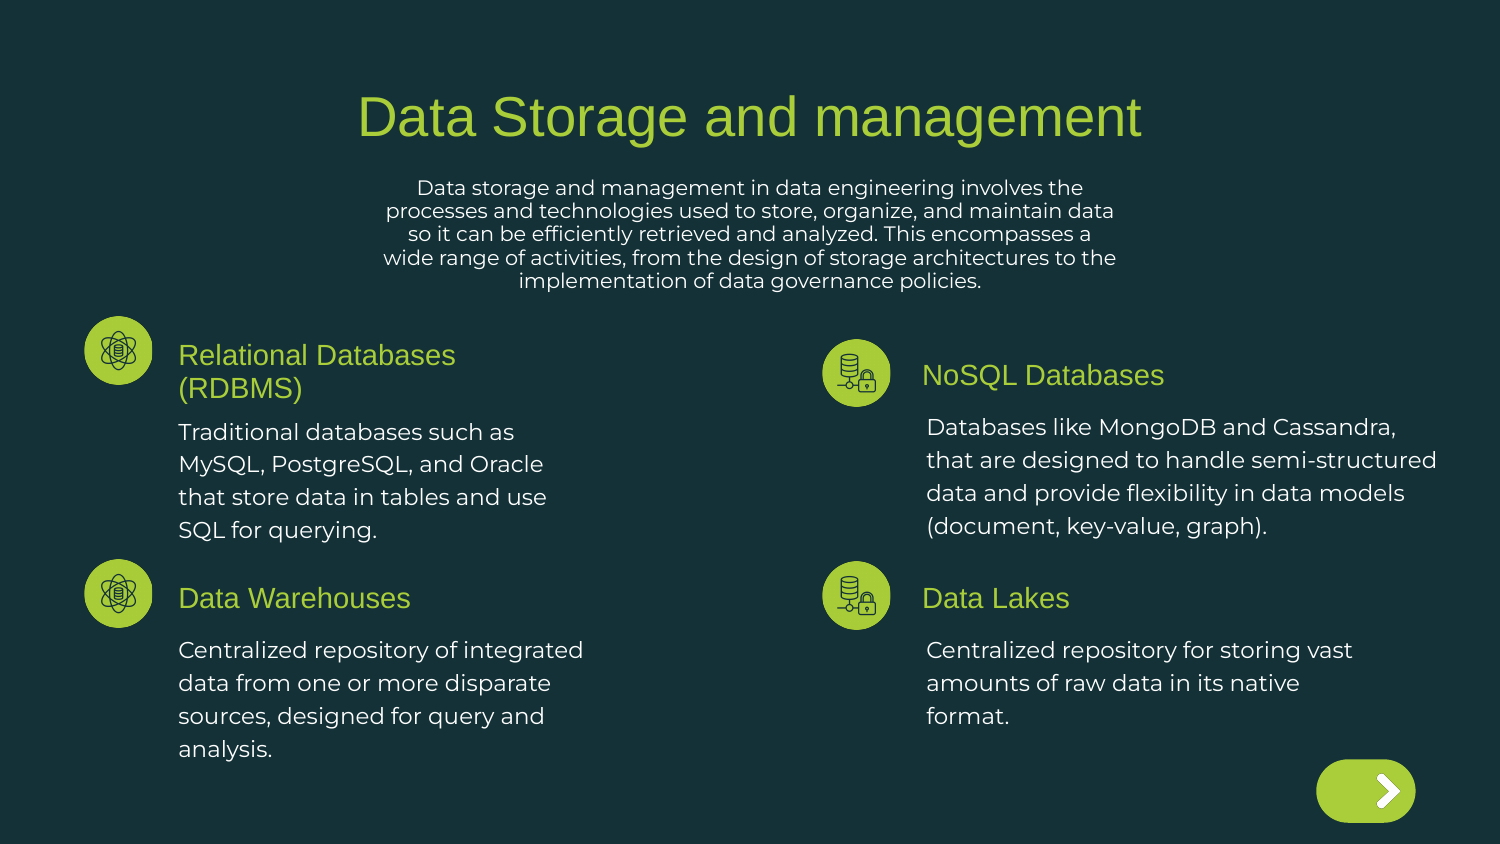

Data Storage and management
Data storage and management in data engineering involves the processes and technologies used to store, organize, and maintain data so it can be efficiently retrieved and analyzed. This encompasses a wide range of activities, from the design of storage architectures to the implementation of data governance policies.

Relational Databases (RDBMS)

NoSQL Databases
Databases like MongoDB and Cassandra, that are designed to handle semi-structured data and provide flexibility in data models (document, key-value, graph).
Traditional databases such as MySQL, PostgreSQL, and Oracle that store data in tables and use SQL for querying.

Data Warehouses
Data Lakes
Centralized repository of integrated data from one or more disparate sources, designed for query and analysis.
Centralized repository for storing vast amounts of raw data in its native format.